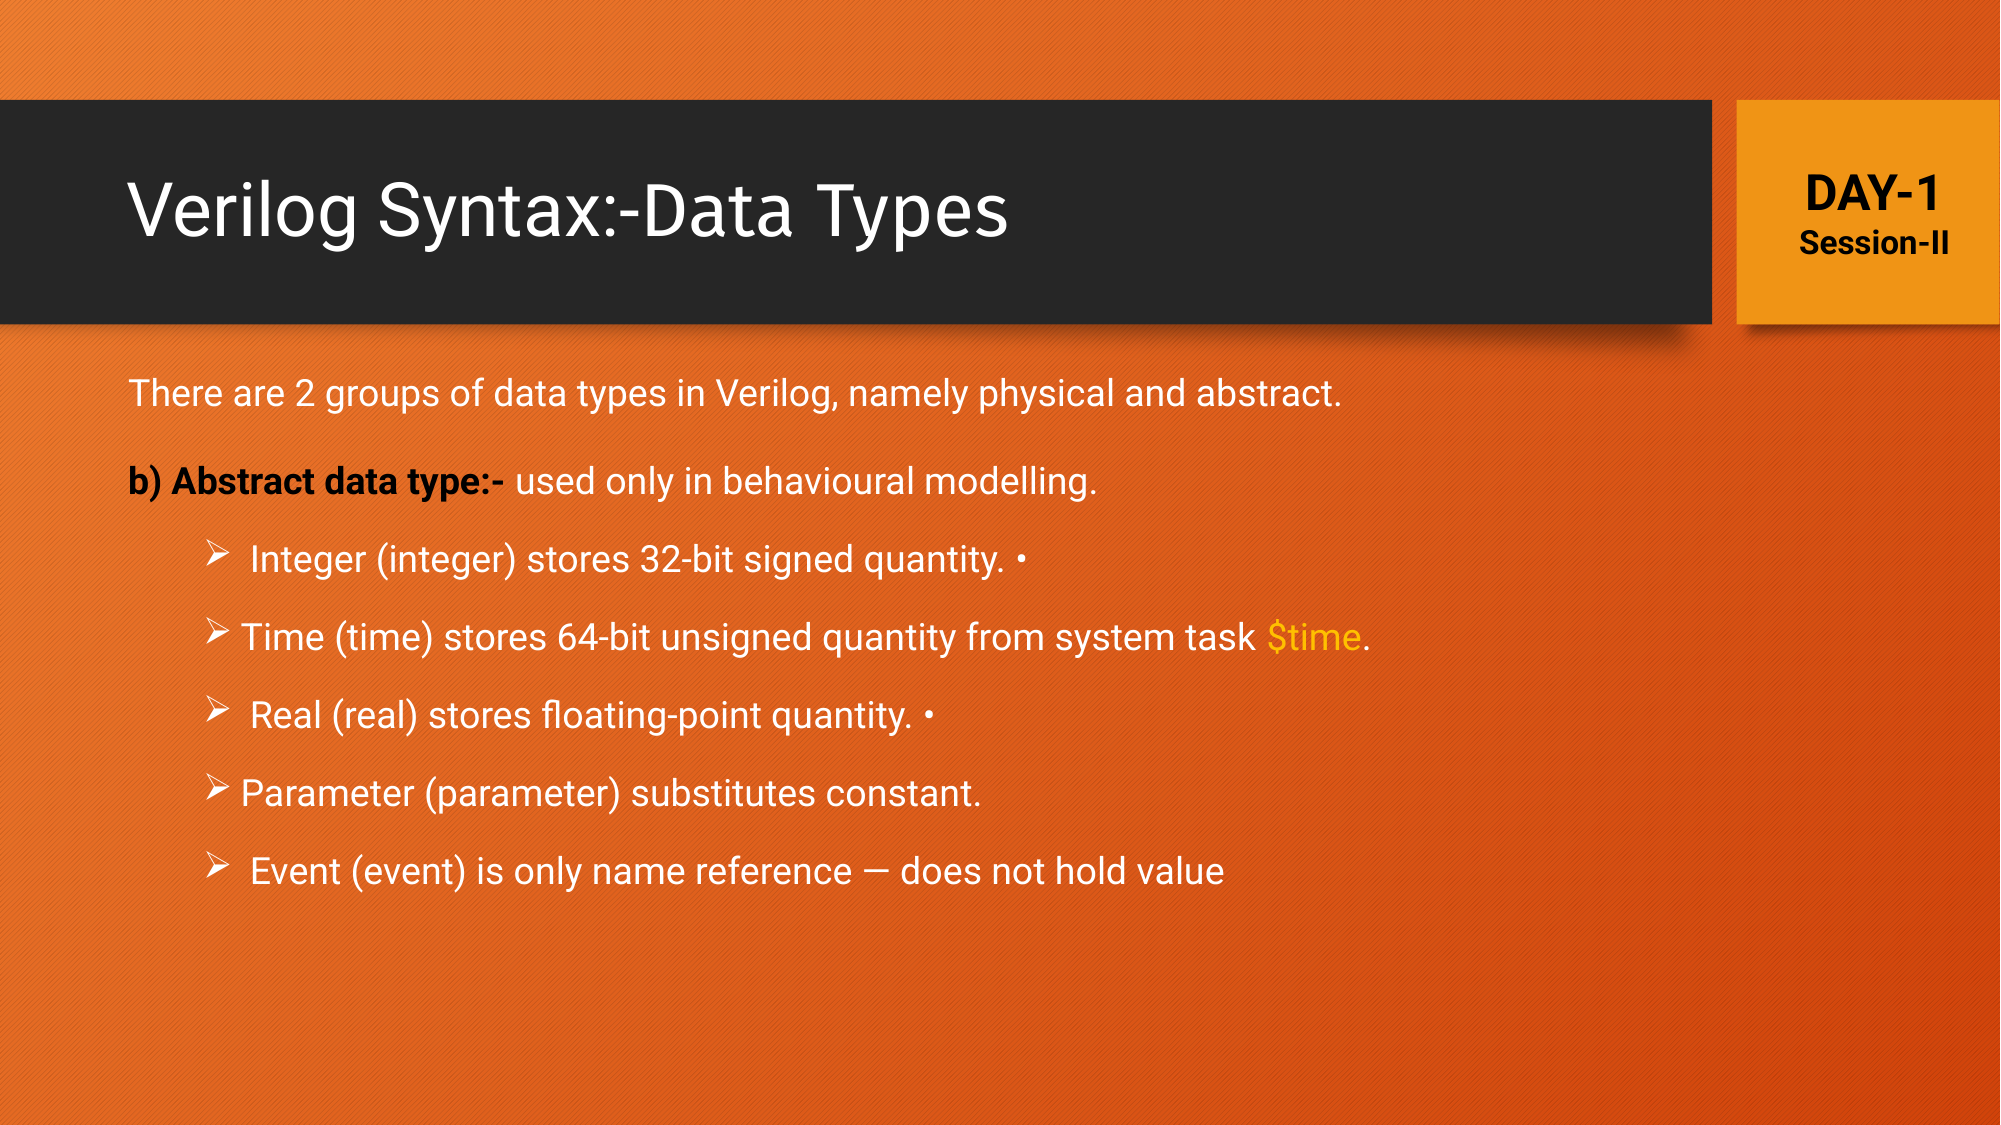

# Verilog Syntax:-Data Types
DAY-1
Session-II
There are 2 groups of data types in Verilog, namely physical and abstract.
b) Abstract data type:- used only in behavioural modelling.
 Integer (integer) stores 32-bit signed quantity. •
Time (time) stores 64-bit unsigned quantity from system task $time.
 Real (real) stores floating-point quantity. •
Parameter (parameter) substitutes constant.
 Event (event) is only name reference — does not hold value